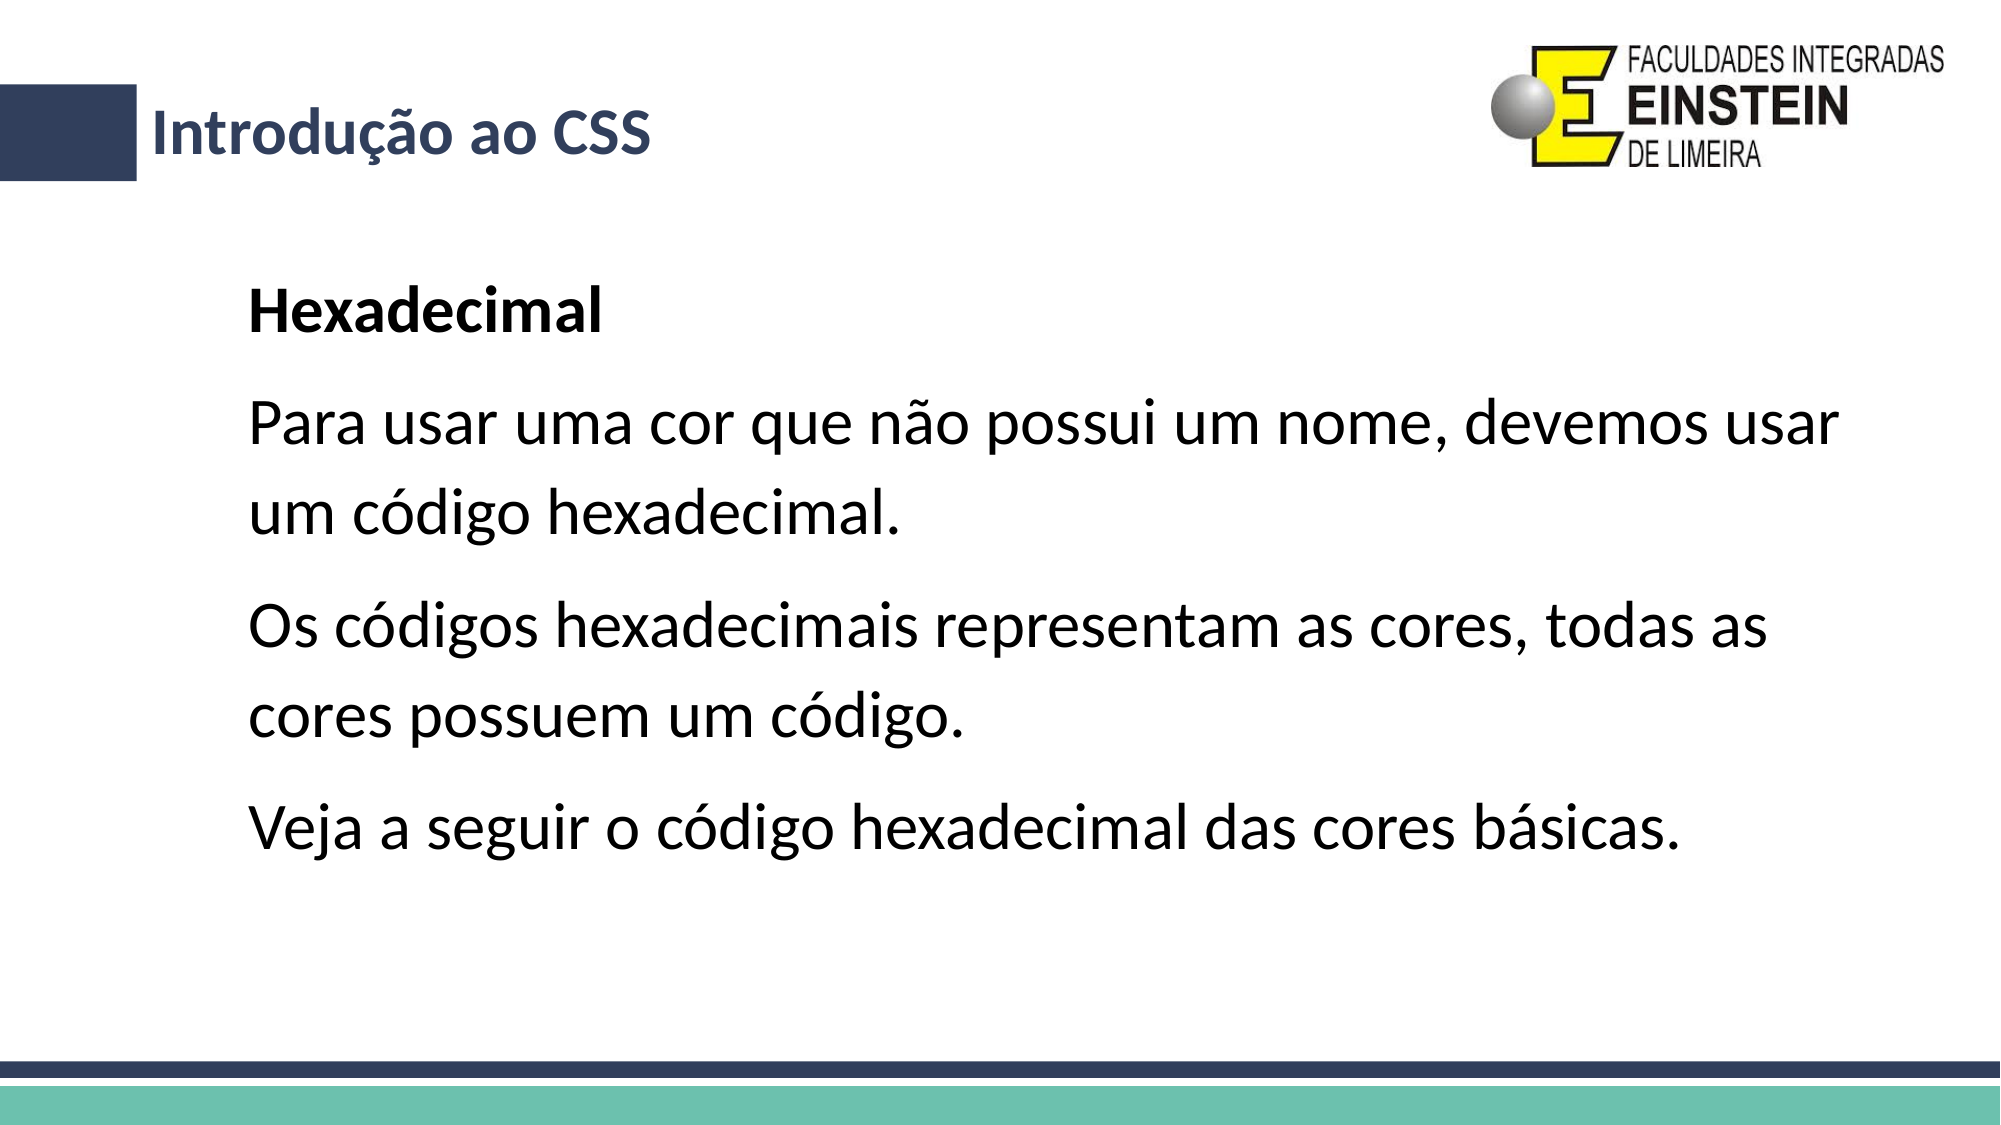

# Introdução ao CSS
Hexadecimal
Para usar uma cor que não possui um nome, devemos usar um código hexadecimal.
Os códigos hexadecimais representam as cores, todas as cores possuem um código.
Veja a seguir o código hexadecimal das cores básicas.